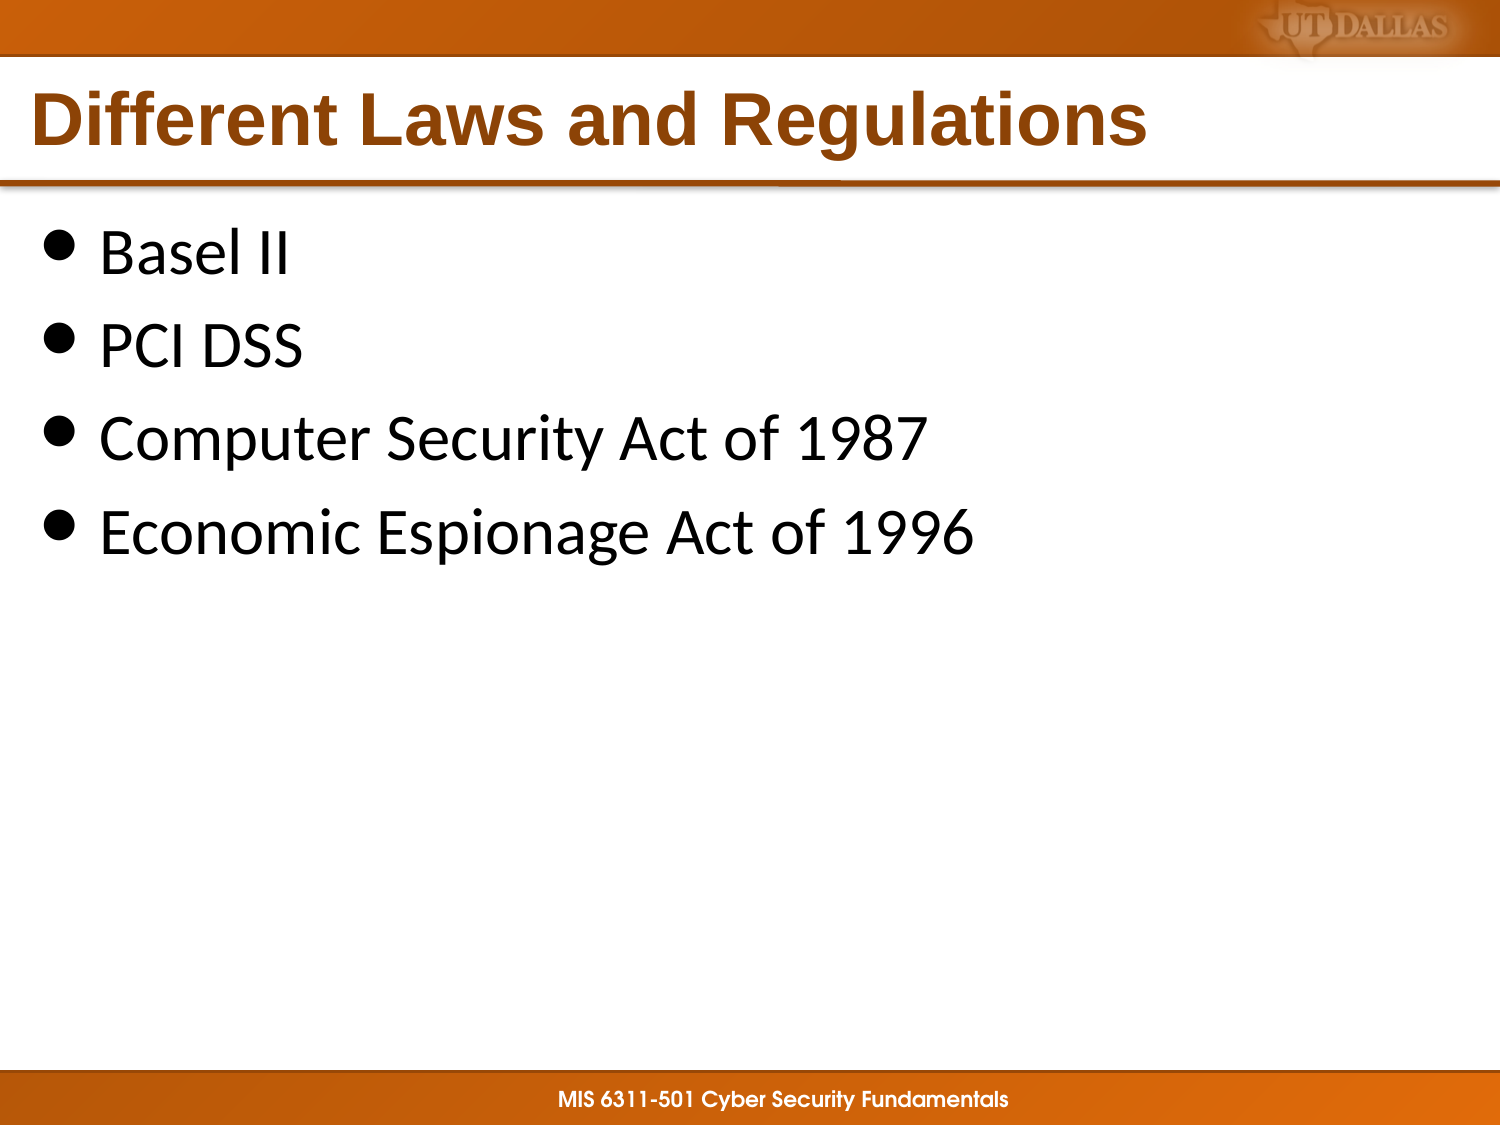

# Different Laws and Regulations
Basel II
PCI DSS
Computer Security Act of 1987
Economic Espionage Act of 1996